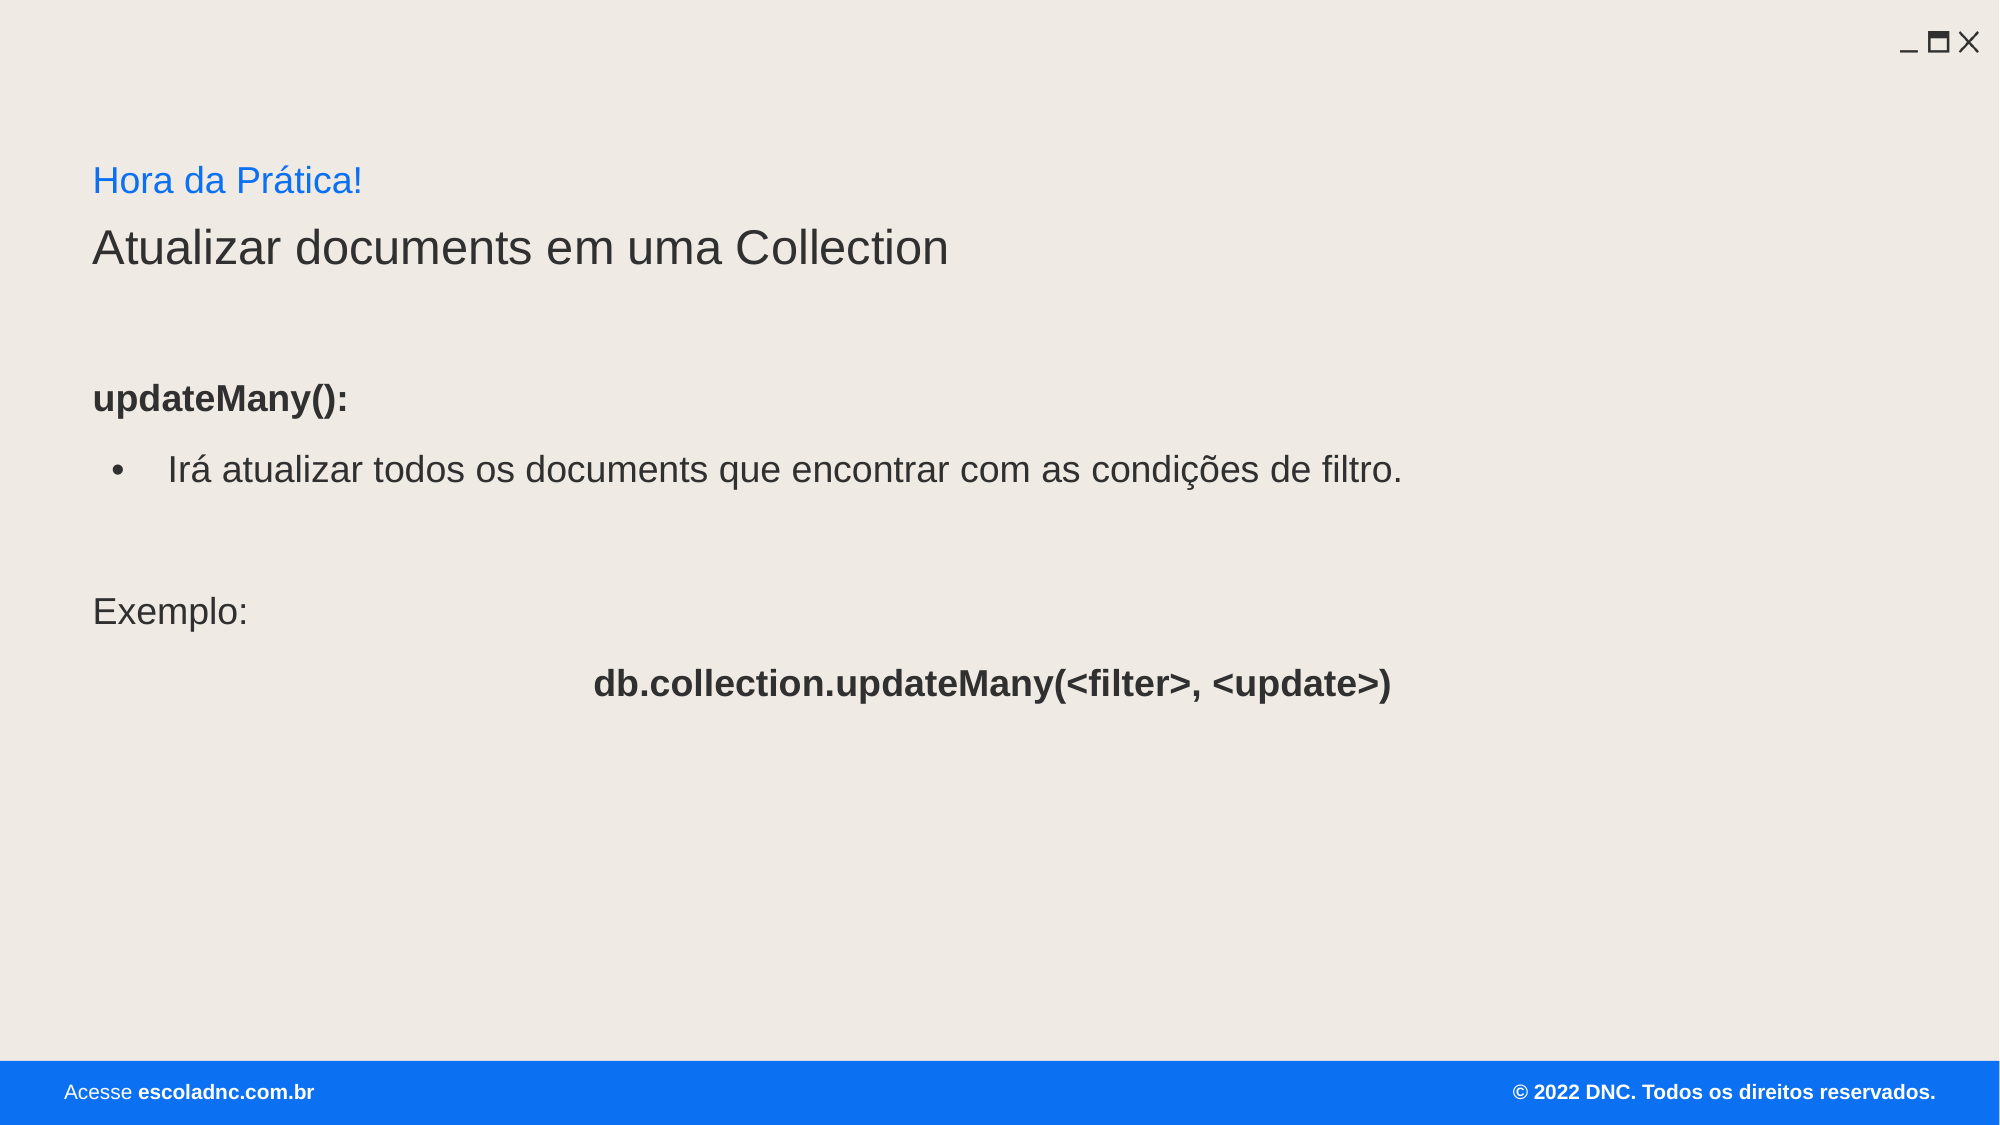

Hora da Prática!
# Atualizar documents em uma Collection
updateMany():
Irá atualizar todos os documents que encontrar com as condições de filtro.

Exemplo:
db.collection.updateMany(<filter>, <update>)